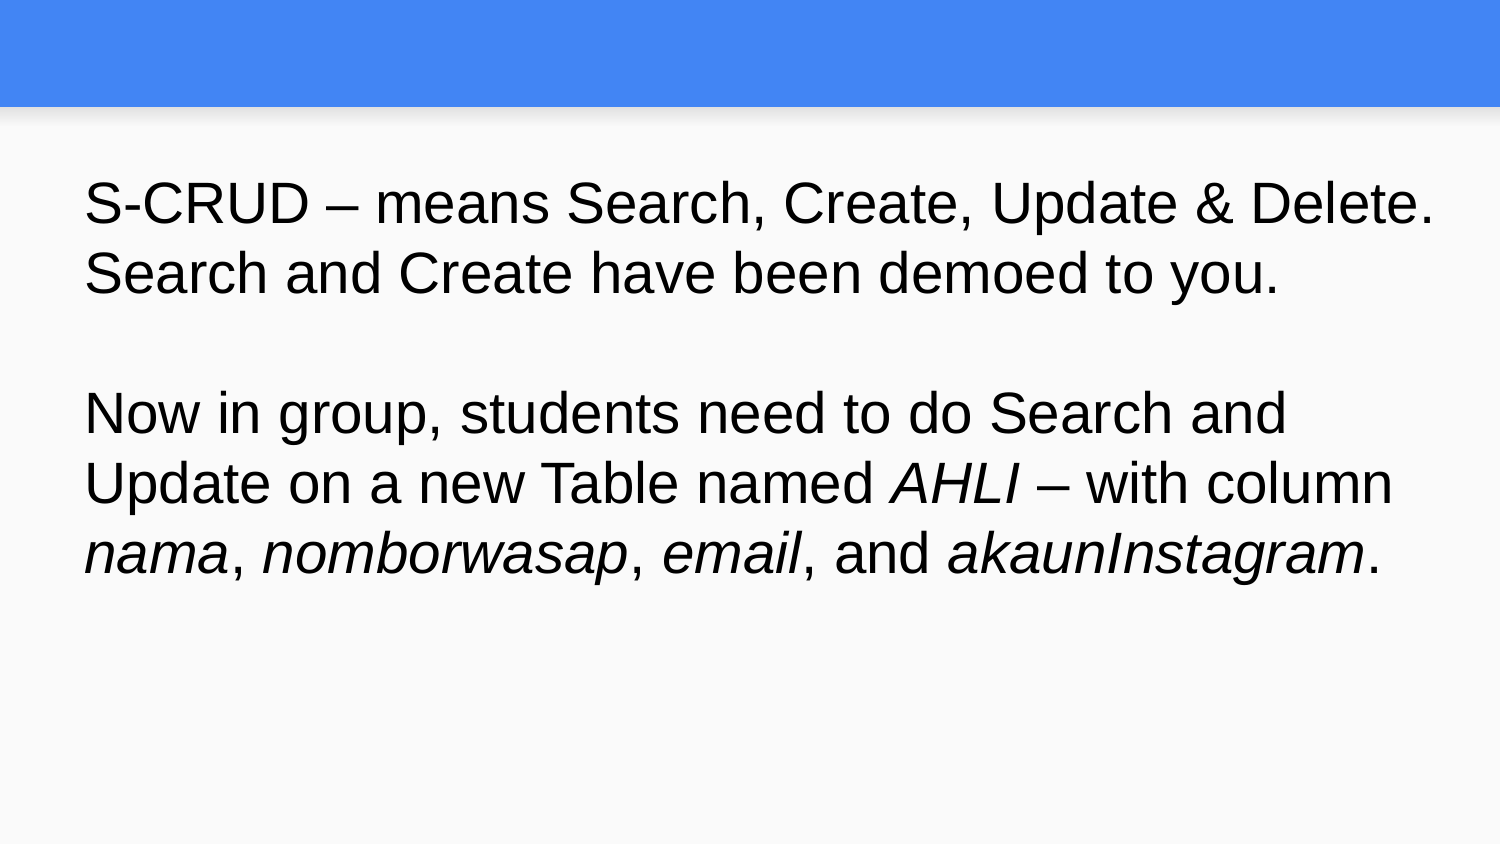

#
S-CRUD – means Search, Create, Update & Delete. Search and Create have been demoed to you.

Now in group, students need to do Search and Update on a new Table named AHLI – with column nama, nomborwasap, email, and akaunInstagram.